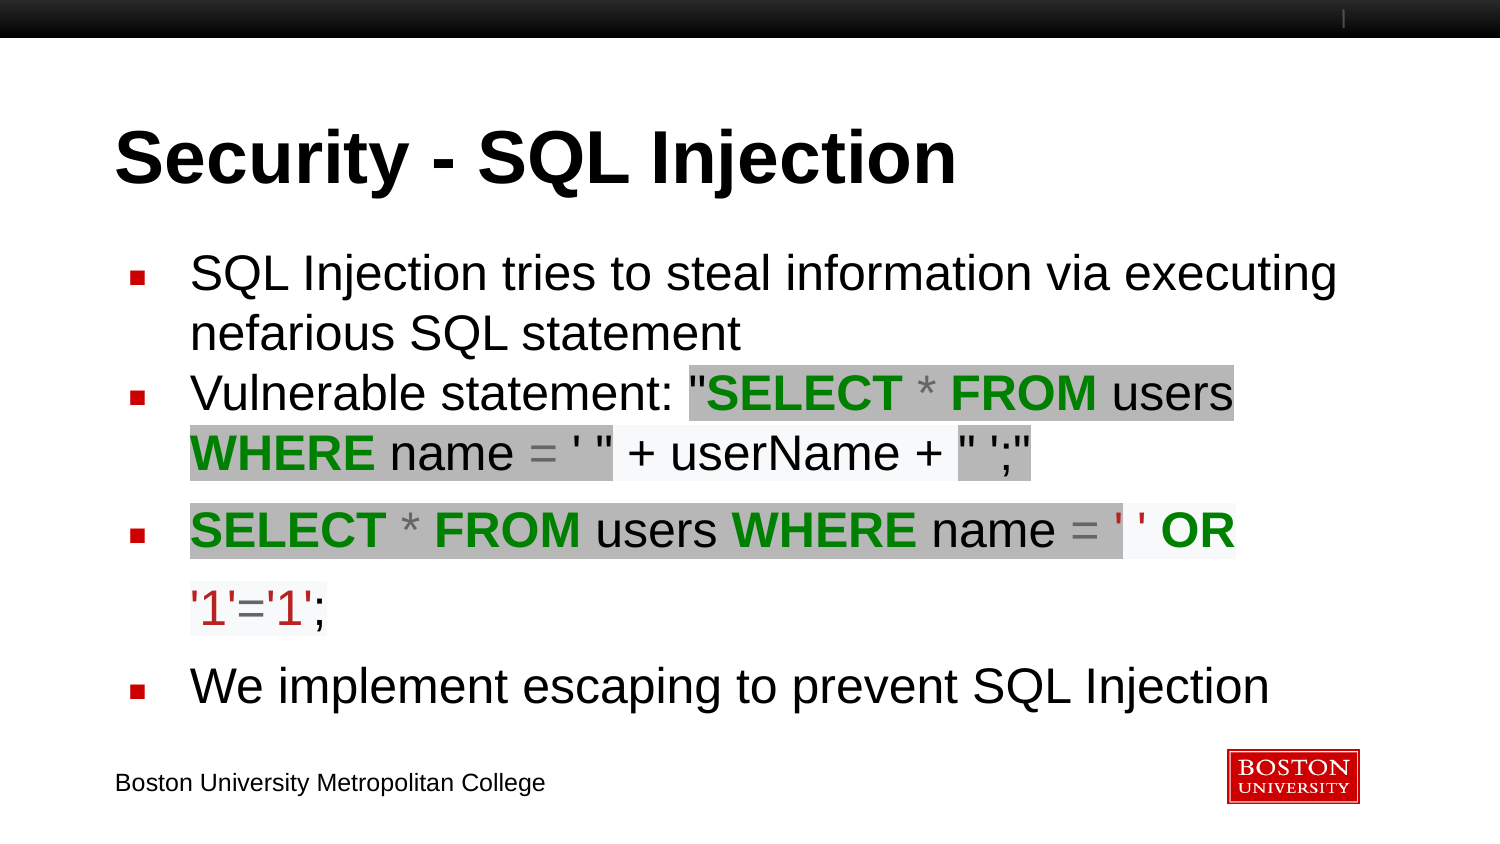

# Security - SQL Injection
SQL Injection tries to steal information via executing nefarious SQL statement
Vulnerable statement: "SELECT * FROM users WHERE name = ' " + userName + " ';"
SELECT * FROM users WHERE name = ' ' OR '1'='1';
We implement escaping to prevent SQL Injection